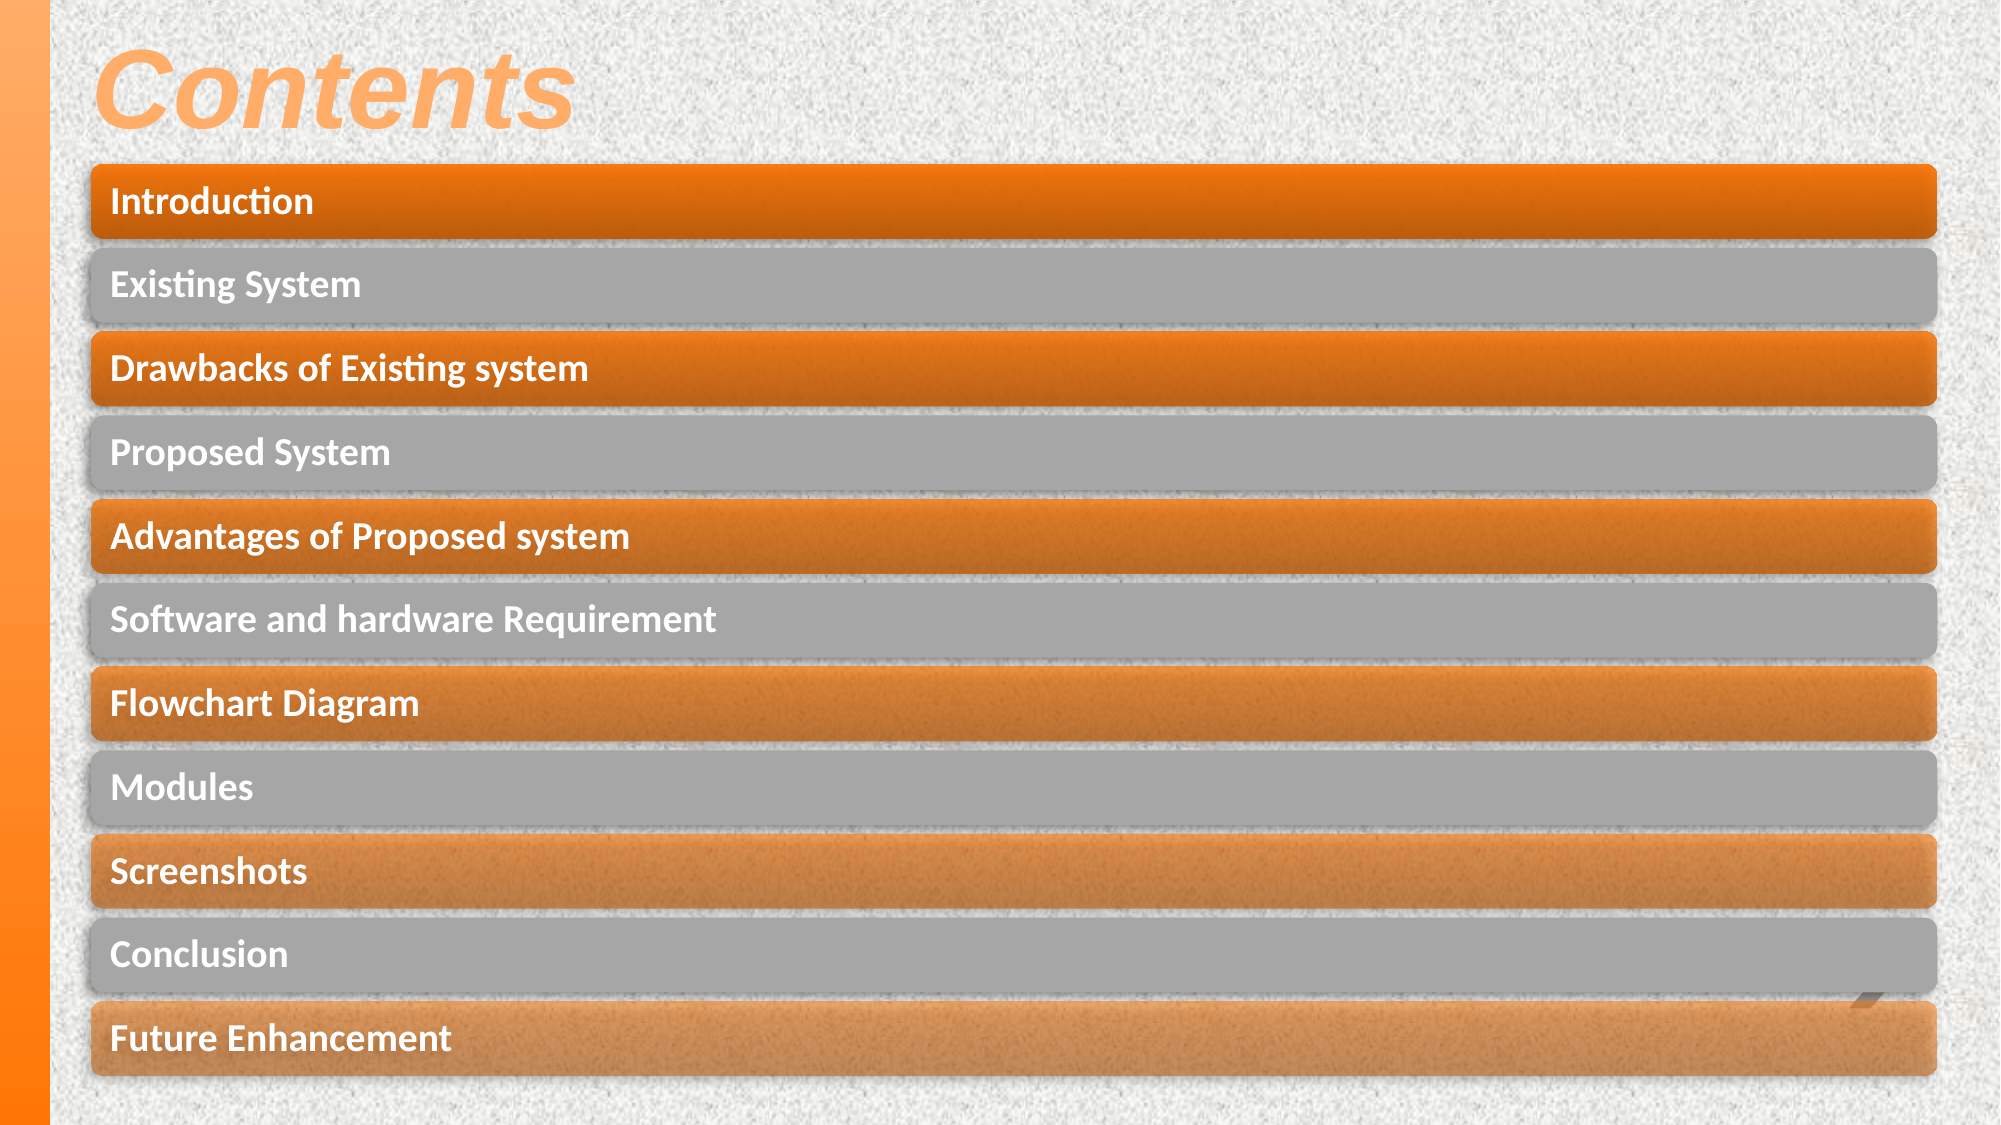

# Contents
Introduction
Existing System
Drawbacks of Existing system
Proposed System
Advantages of Proposed system
Software and hardware Requirement
Flowchart Diagram
Modules
Screenshots
Conclusion
Future Enhancement